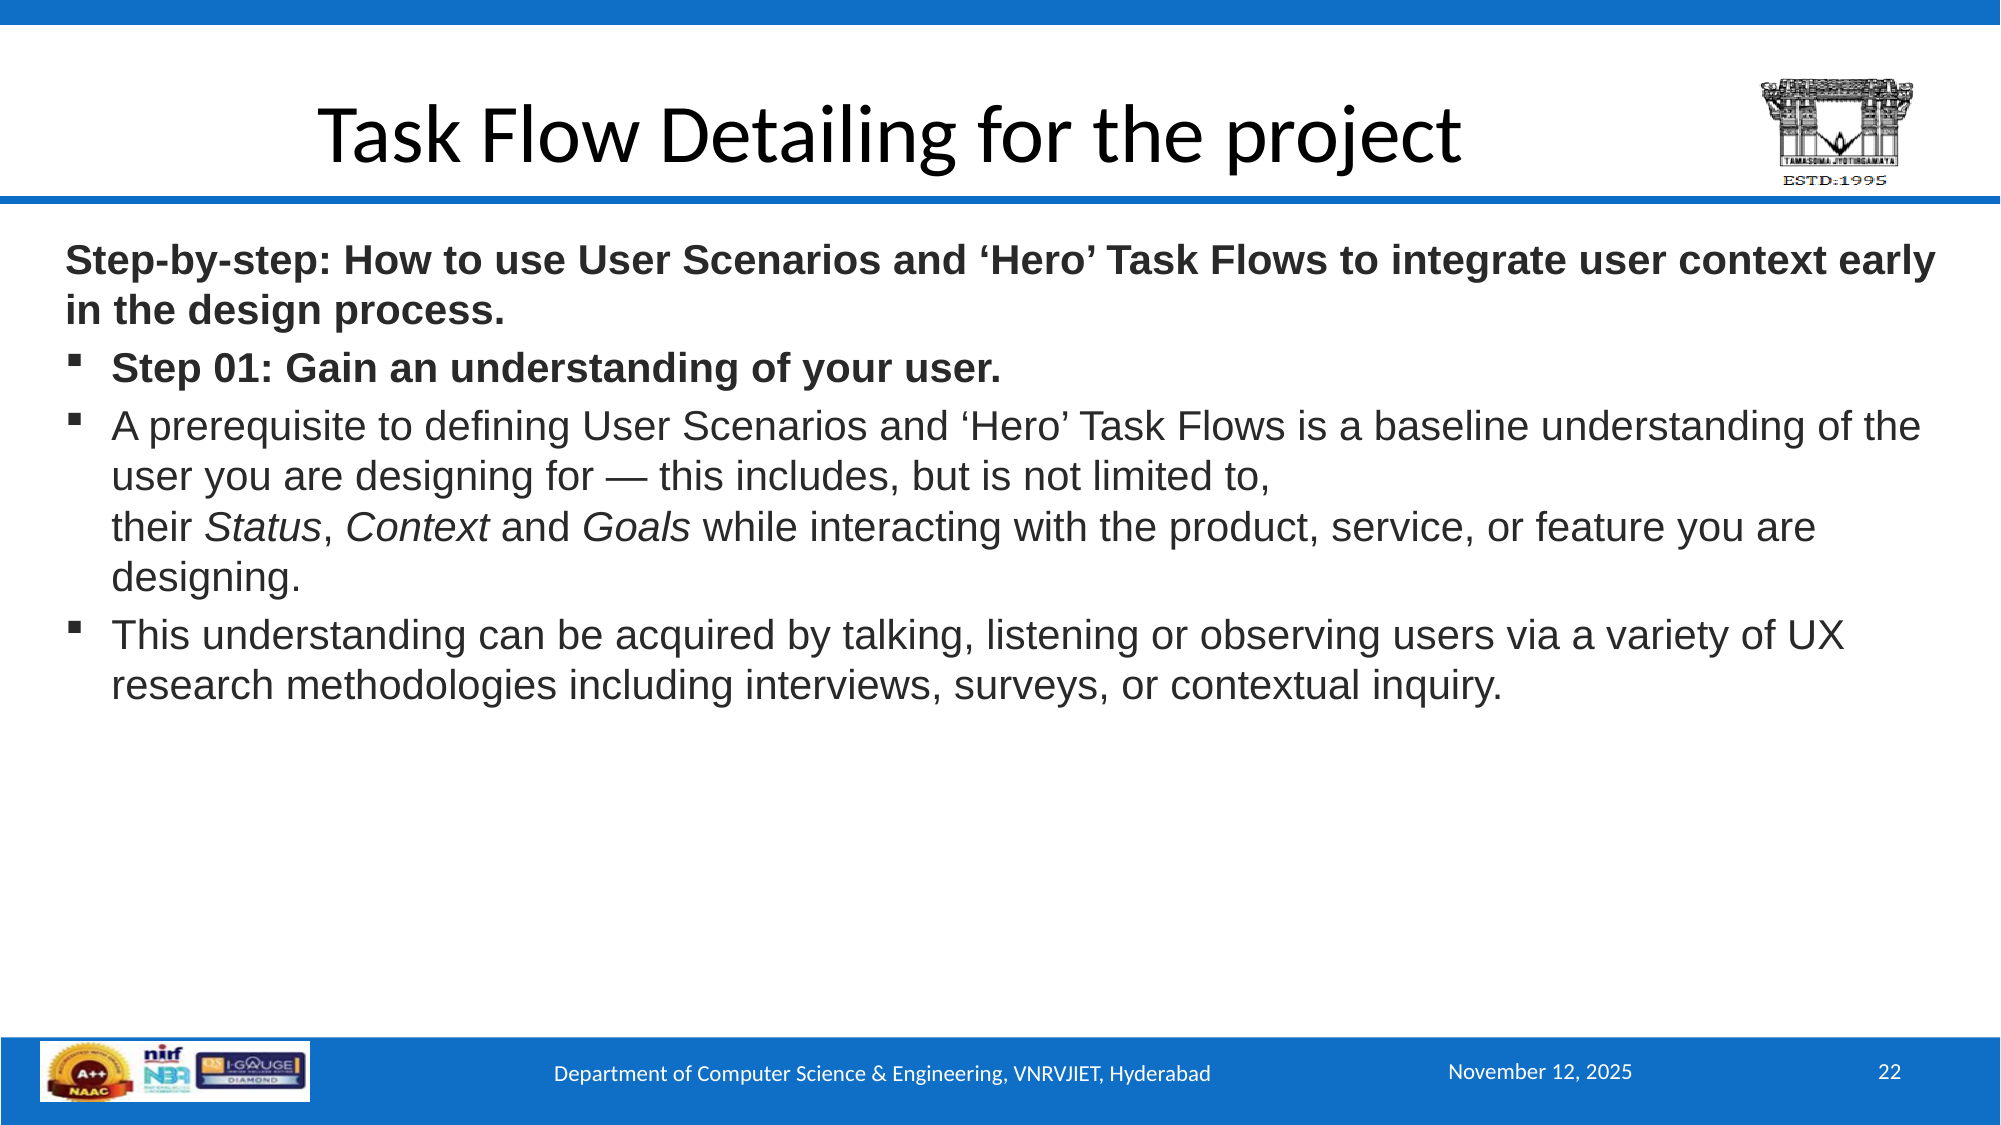

# Task Flow Detailing for the project
Step-by-step: How to use User Scenarios and ‘Hero’ Task Flows to integrate user context early in the design process.
Step 01: Gain an understanding of your user.
A prerequisite to defining User Scenarios and ‘Hero’ Task Flows is a baseline understanding of the user you are designing for — this includes, but is not limited to, their Status, Context and Goals while interacting with the product, service, or feature you are designing.
This understanding can be acquired by talking, listening or observing users via a variety of UX research methodologies including interviews, surveys, or contextual inquiry.

November 12, 2025
22
Department of Computer Science & Engineering, VNRVJIET, Hyderabad